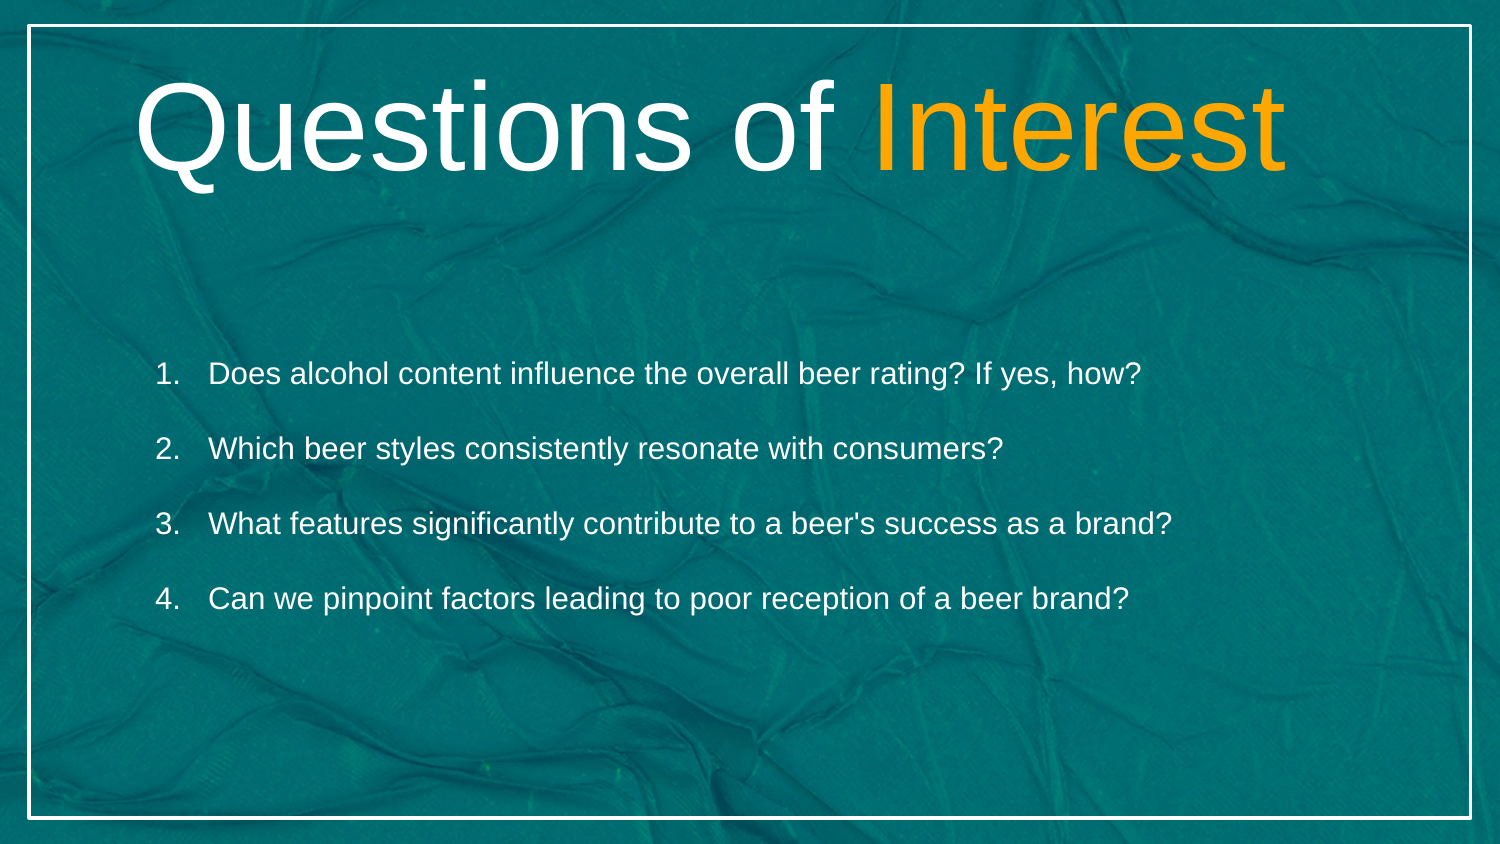

# Questions of Interest
Does alcohol content influence the overall beer rating? If yes, how?

Which beer styles consistently resonate with consumers?

What features significantly contribute to a beer's success as a brand?

Can we pinpoint factors leading to poor reception of a beer brand?